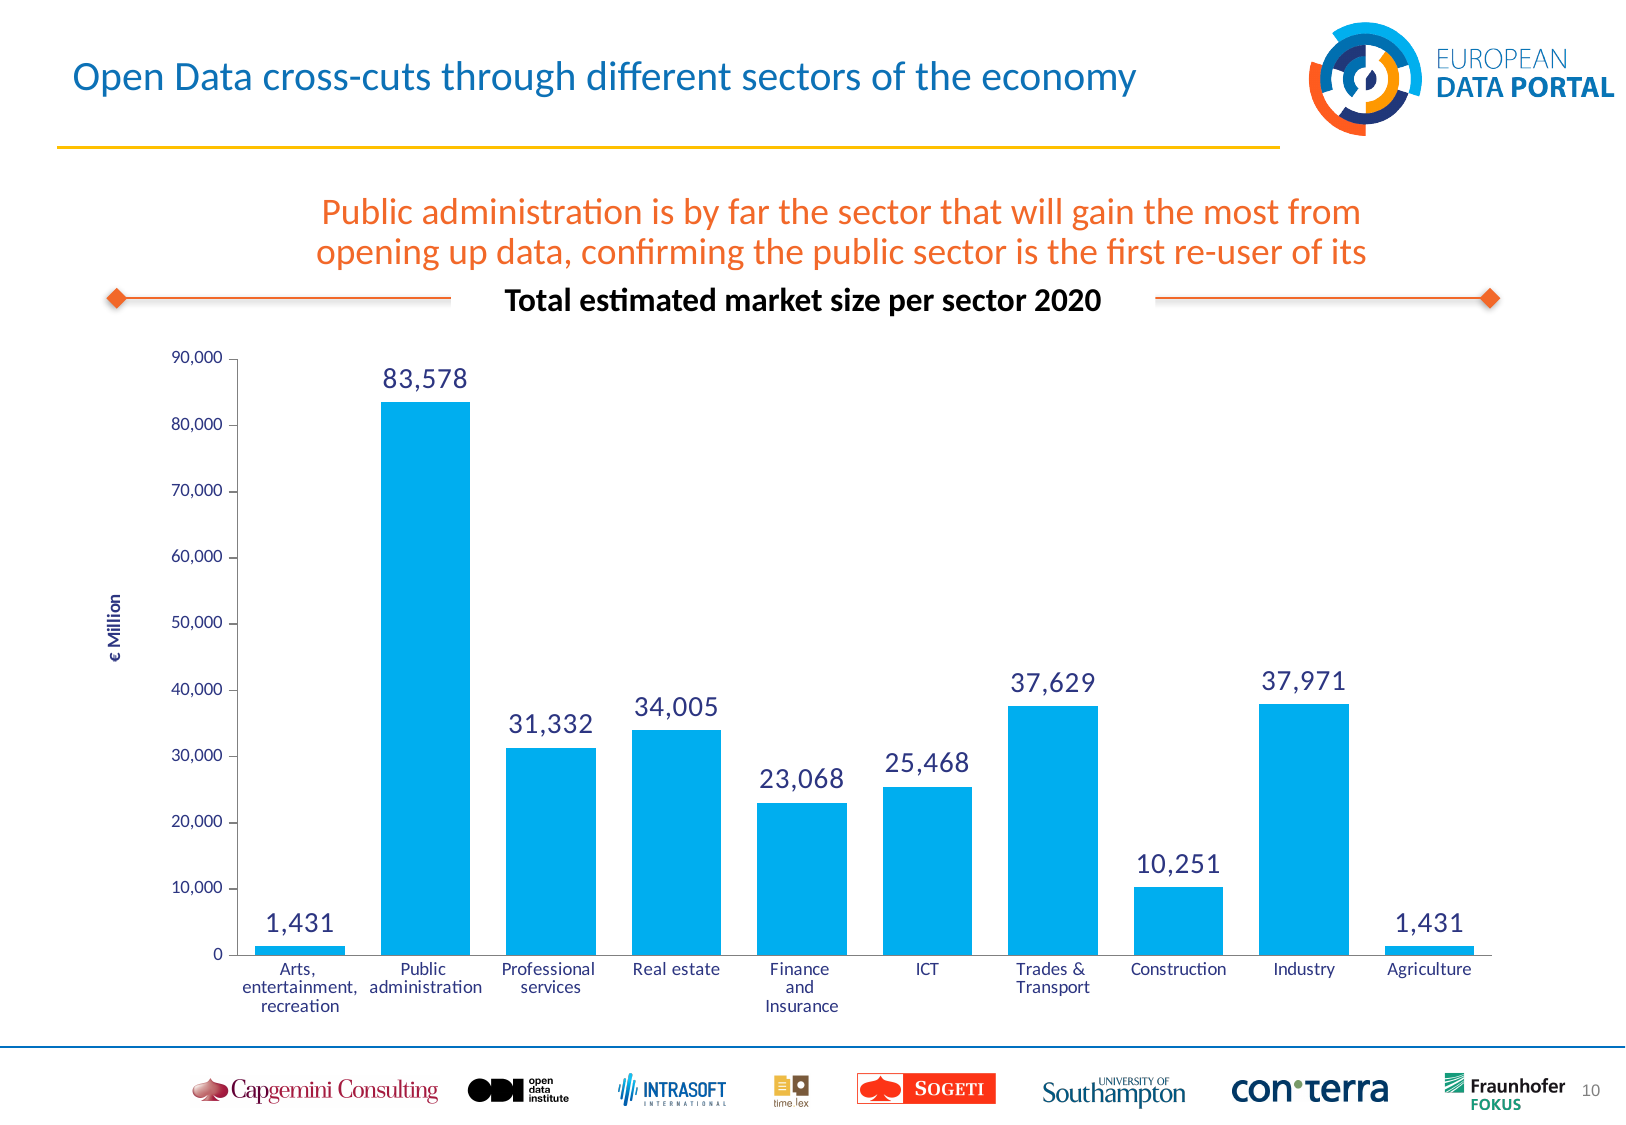

# Open Data cross-cuts through different sectors of the economy
Public administration is by far the sector that will gain the most from opening up data, confirming the public sector is the first re-user of its own data
Total estimated market size per sector 2020

### Chart

| Category | Series 1 |
|---|---|
| Arts,
entertainment,
recreation | 1431.0 |
| Public
administration | 83578.0 |
| Professional
services | 31332.0 |
| Real estate | 34005.0 |
| Finance
and
Insurance | 23068.0 |
| ICT | 25468.0 |
| Trades &
Transport | 37629.0 |
| Construction | 10251.0 |
| Industry | 37971.0 |
| Agriculture | 1431.0 |
10